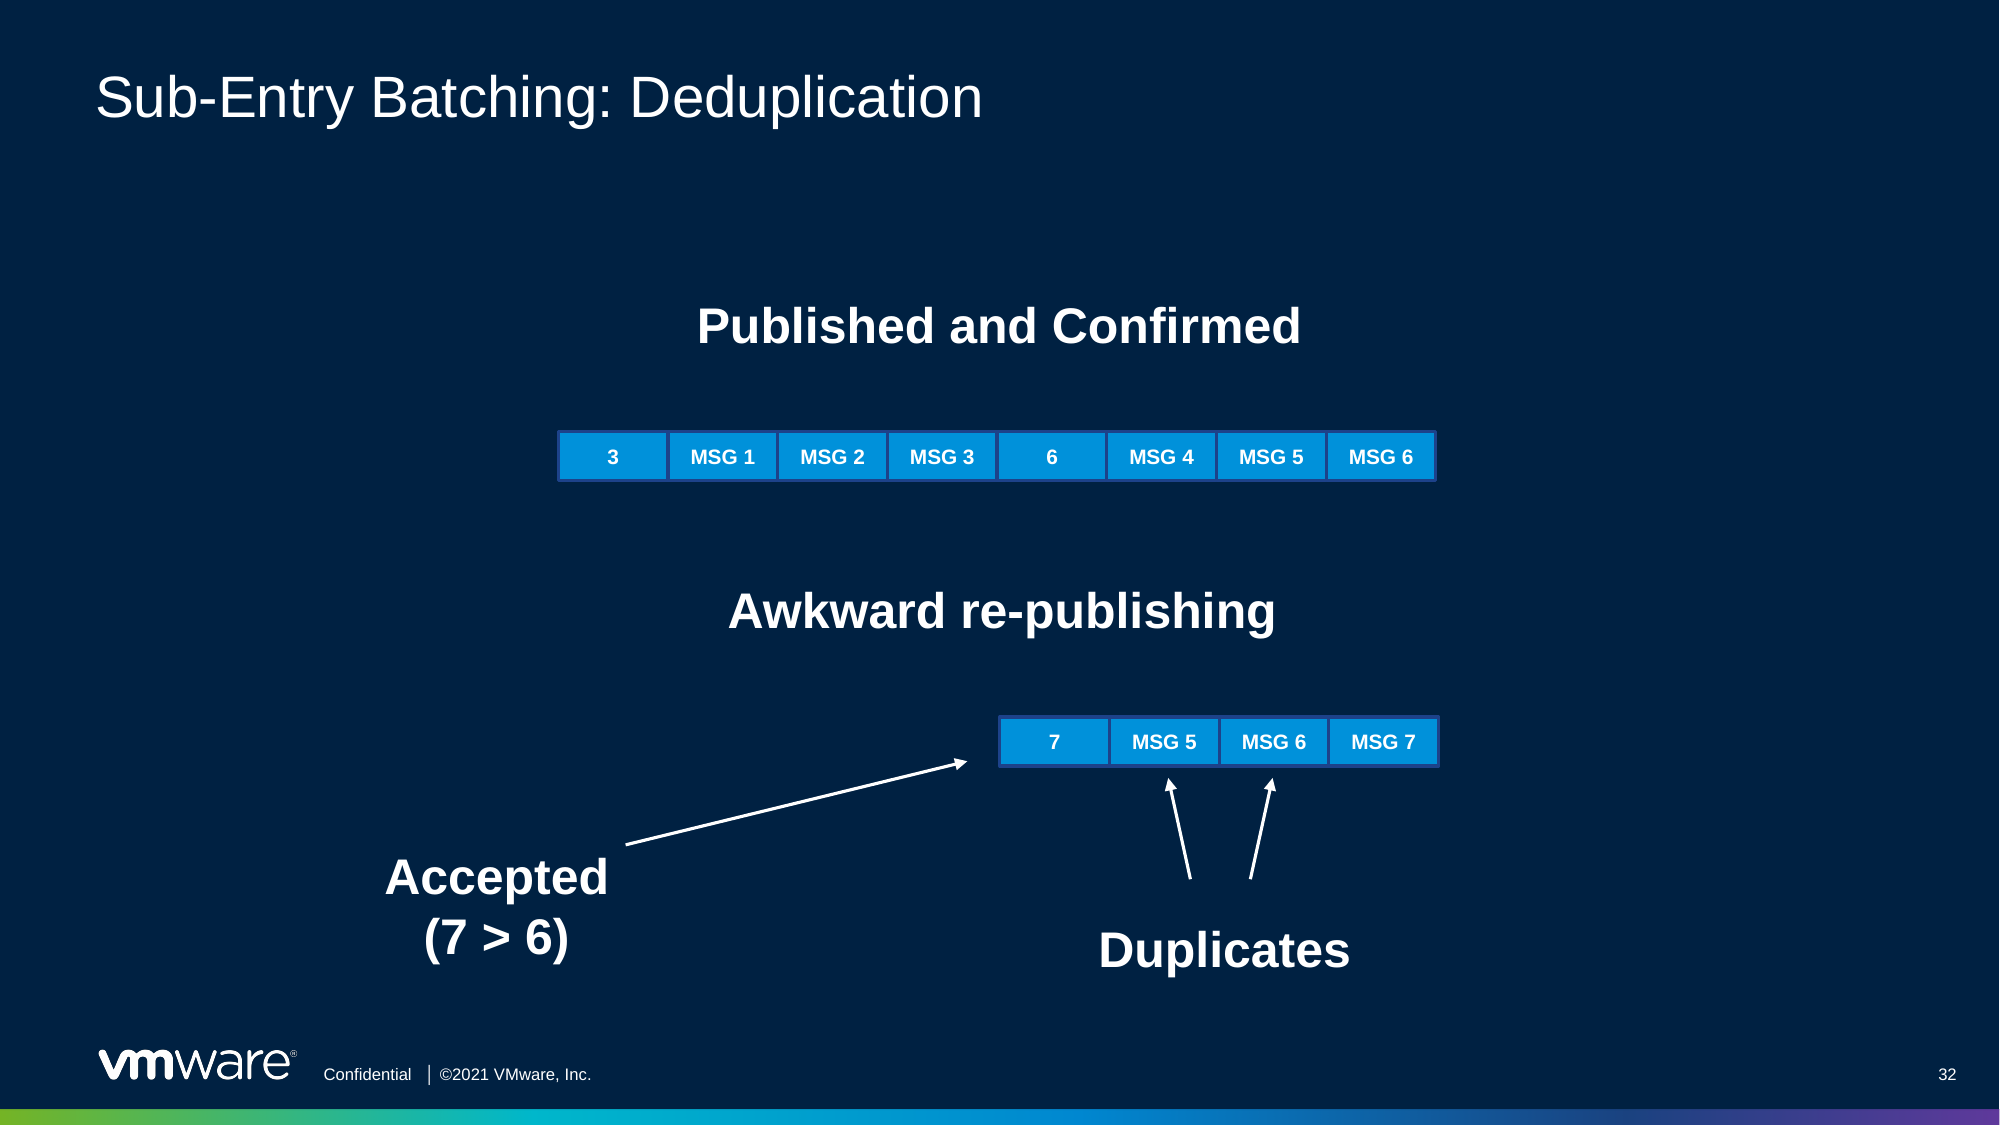

# Sub-Entry Batching: Deduplication

Published and Confirmed
3
MSG 1
MSG 2
MSG 3
6
MSG 4
MSG 5
MSG 6
Awkward re-publishing
7
MSG 5
MSG 6
MSG 7
Accepted
(7 > 6)
Duplicates